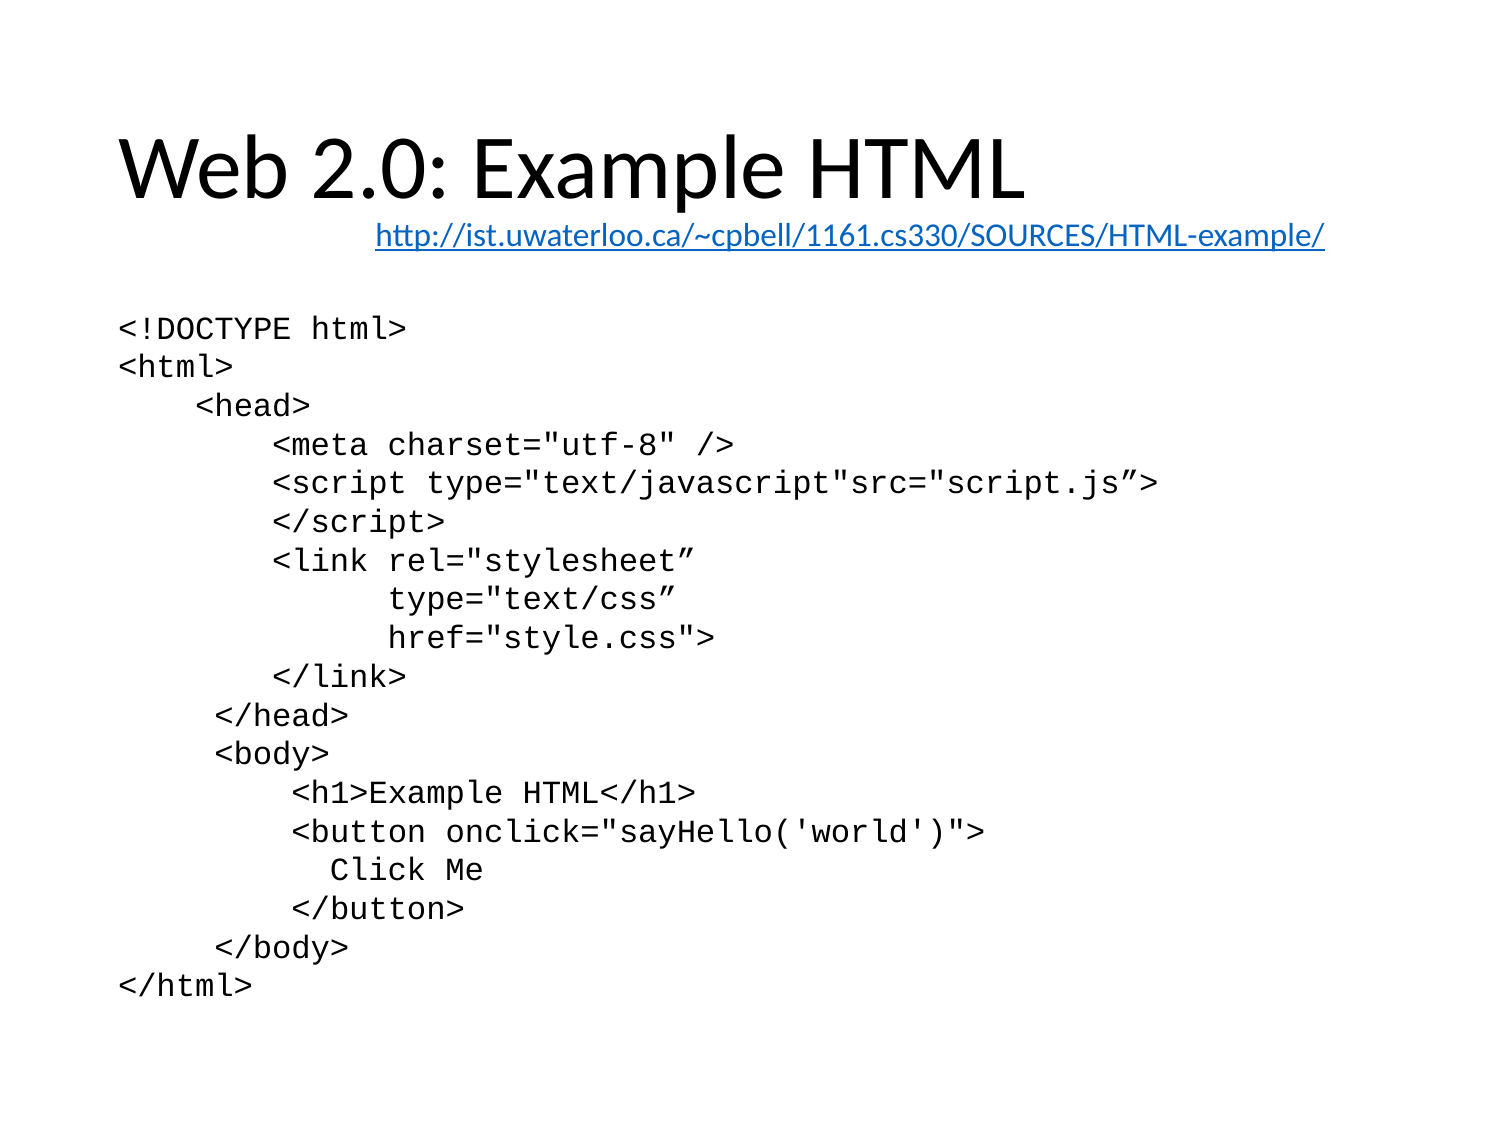

# Web 2.0: Example HTML
http://ist.uwaterloo.ca/~cpbell/1161.cs330/SOURCES/HTML-example/
<!DOCTYPE html>
<html>
    <head>
        <meta charset="utf-8" />
        <script type="text/javascript"src="script.js”>
        </script>
        <link rel="stylesheet”
              type="text/css”
              href="style.css">
        </link>
     </head>
     <body>
         <h1>Example HTML</h1>
         <button onclick="sayHello('world')">
           Click Me
         </button>
     </body>
</html>